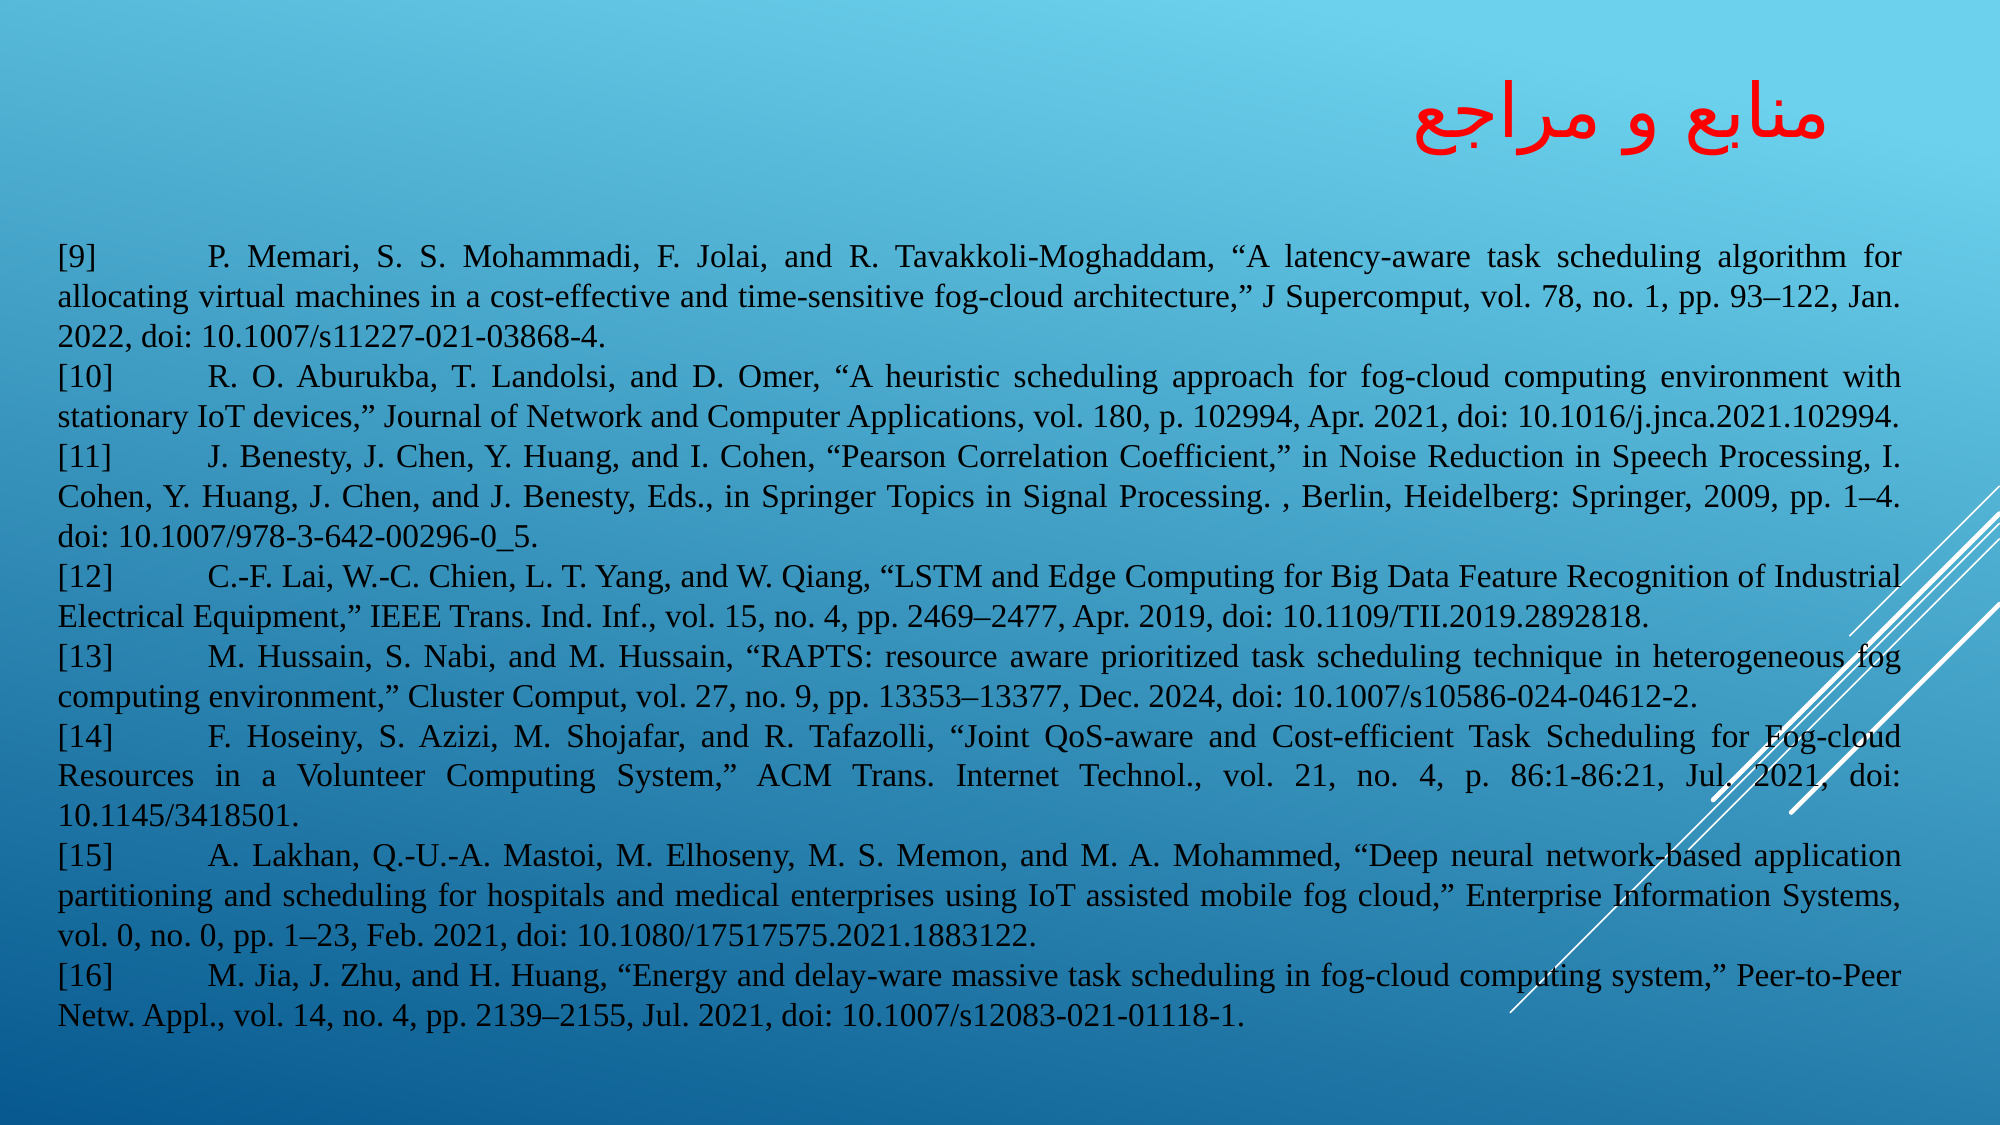

# منابع و مراجع
[9]	P. Memari, S. S. Mohammadi, F. Jolai, and R. Tavakkoli-Moghaddam, “A latency-aware task scheduling algorithm for allocating virtual machines in a cost-effective and time-sensitive fog-cloud architecture,” J Supercomput, vol. 78, no. 1, pp. 93–122, Jan. 2022, doi: 10.1007/s11227-021-03868-4.
[10]	R. O. Aburukba, T. Landolsi, and D. Omer, “A heuristic scheduling approach for fog-cloud computing environment with stationary IoT devices,” Journal of Network and Computer Applications, vol. 180, p. 102994, Apr. 2021, doi: 10.1016/j.jnca.2021.102994.
[11]	J. Benesty, J. Chen, Y. Huang, and I. Cohen, “Pearson Correlation Coefficient,” in Noise Reduction in Speech Processing, I. Cohen, Y. Huang, J. Chen, and J. Benesty, Eds., in Springer Topics in Signal Processing. , Berlin, Heidelberg: Springer, 2009, pp. 1–4. doi: 10.1007/978-3-642-00296-0_5.
[12]	C.-F. Lai, W.-C. Chien, L. T. Yang, and W. Qiang, “LSTM and Edge Computing for Big Data Feature Recognition of Industrial Electrical Equipment,” IEEE Trans. Ind. Inf., vol. 15, no. 4, pp. 2469–2477, Apr. 2019, doi: 10.1109/TII.2019.2892818.
[13]	M. Hussain, S. Nabi, and M. Hussain, “RAPTS: resource aware prioritized task scheduling technique in heterogeneous fog computing environment,” Cluster Comput, vol. 27, no. 9, pp. 13353–13377, Dec. 2024, doi: 10.1007/s10586-024-04612-2.
[14]	F. Hoseiny, S. Azizi, M. Shojafar, and R. Tafazolli, “Joint QoS-aware and Cost-efficient Task Scheduling for Fog-cloud Resources in a Volunteer Computing System,” ACM Trans. Internet Technol., vol. 21, no. 4, p. 86:1-86:21, Jul. 2021, doi: 10.1145/3418501.
[15]	A. Lakhan, Q.-U.-A. Mastoi, M. Elhoseny, M. S. Memon, and M. A. Mohammed, “Deep neural network-based application partitioning and scheduling for hospitals and medical enterprises using IoT assisted mobile fog cloud,” Enterprise Information Systems, vol. 0, no. 0, pp. 1–23, Feb. 2021, doi: 10.1080/17517575.2021.1883122.
[16]	M. Jia, J. Zhu, and H. Huang, “Energy and delay-ware massive task scheduling in fog-cloud computing system,” Peer-to-Peer Netw. Appl., vol. 14, no. 4, pp. 2139–2155, Jul. 2021, doi: 10.1007/s12083-021-01118-1.